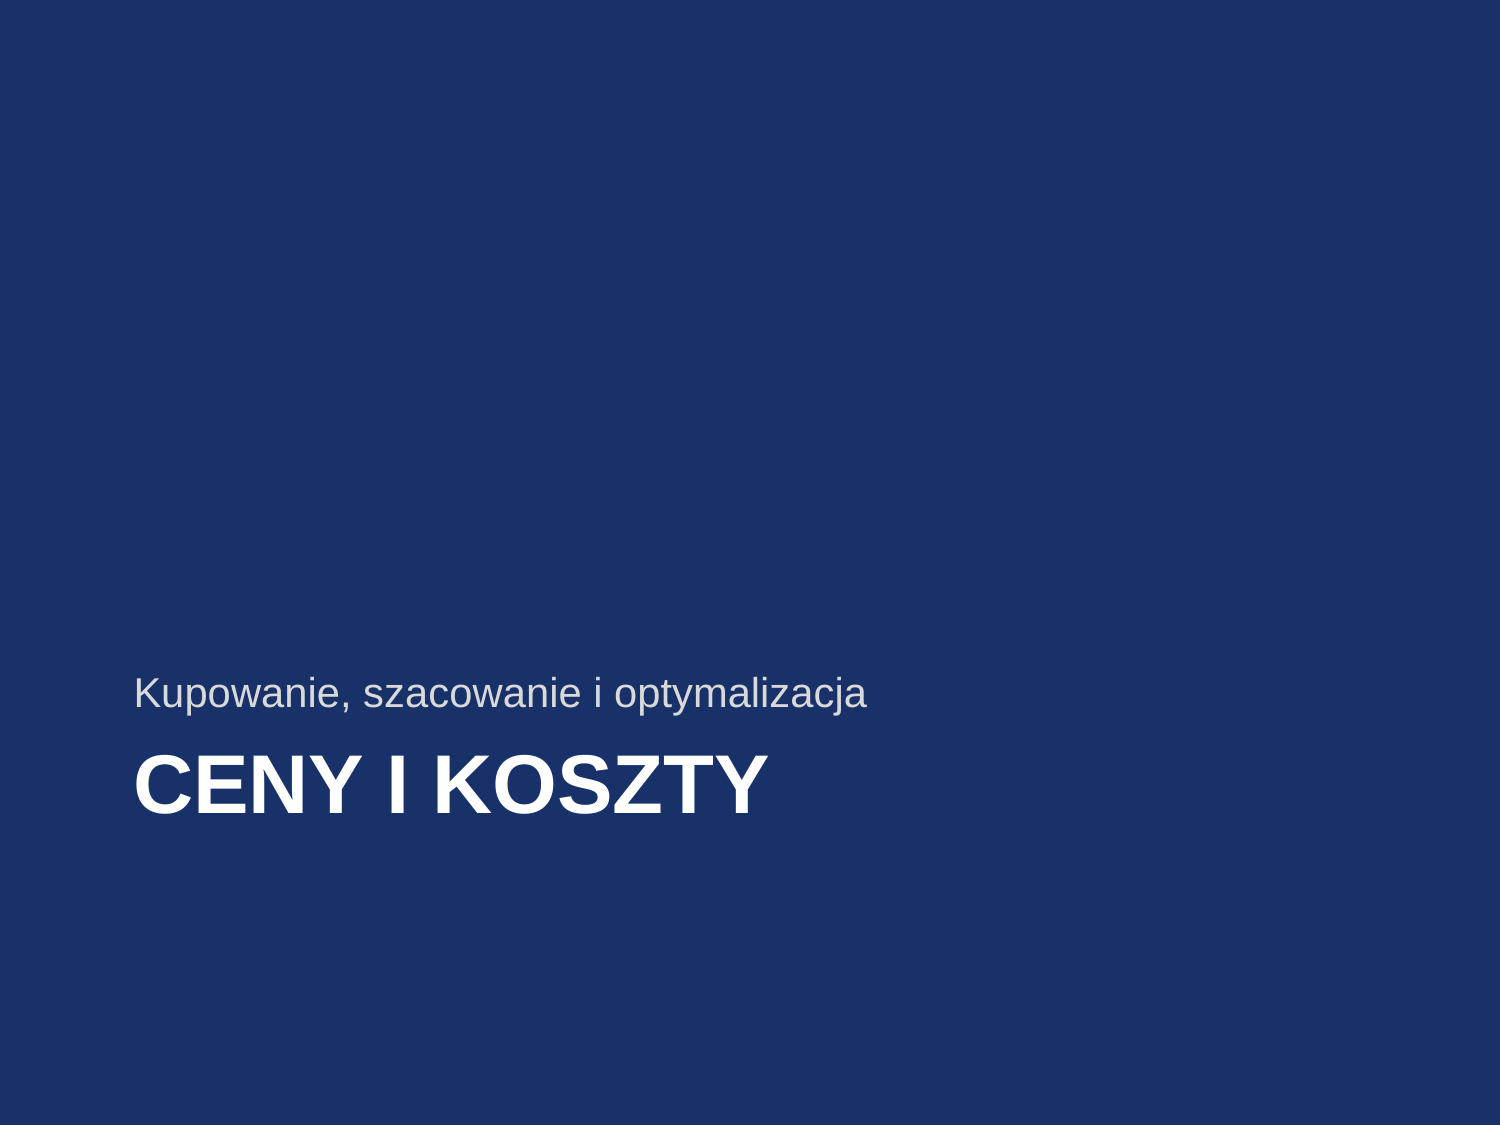

Kupowanie, szacowanie i optymalizacja
# Ceny i koszty